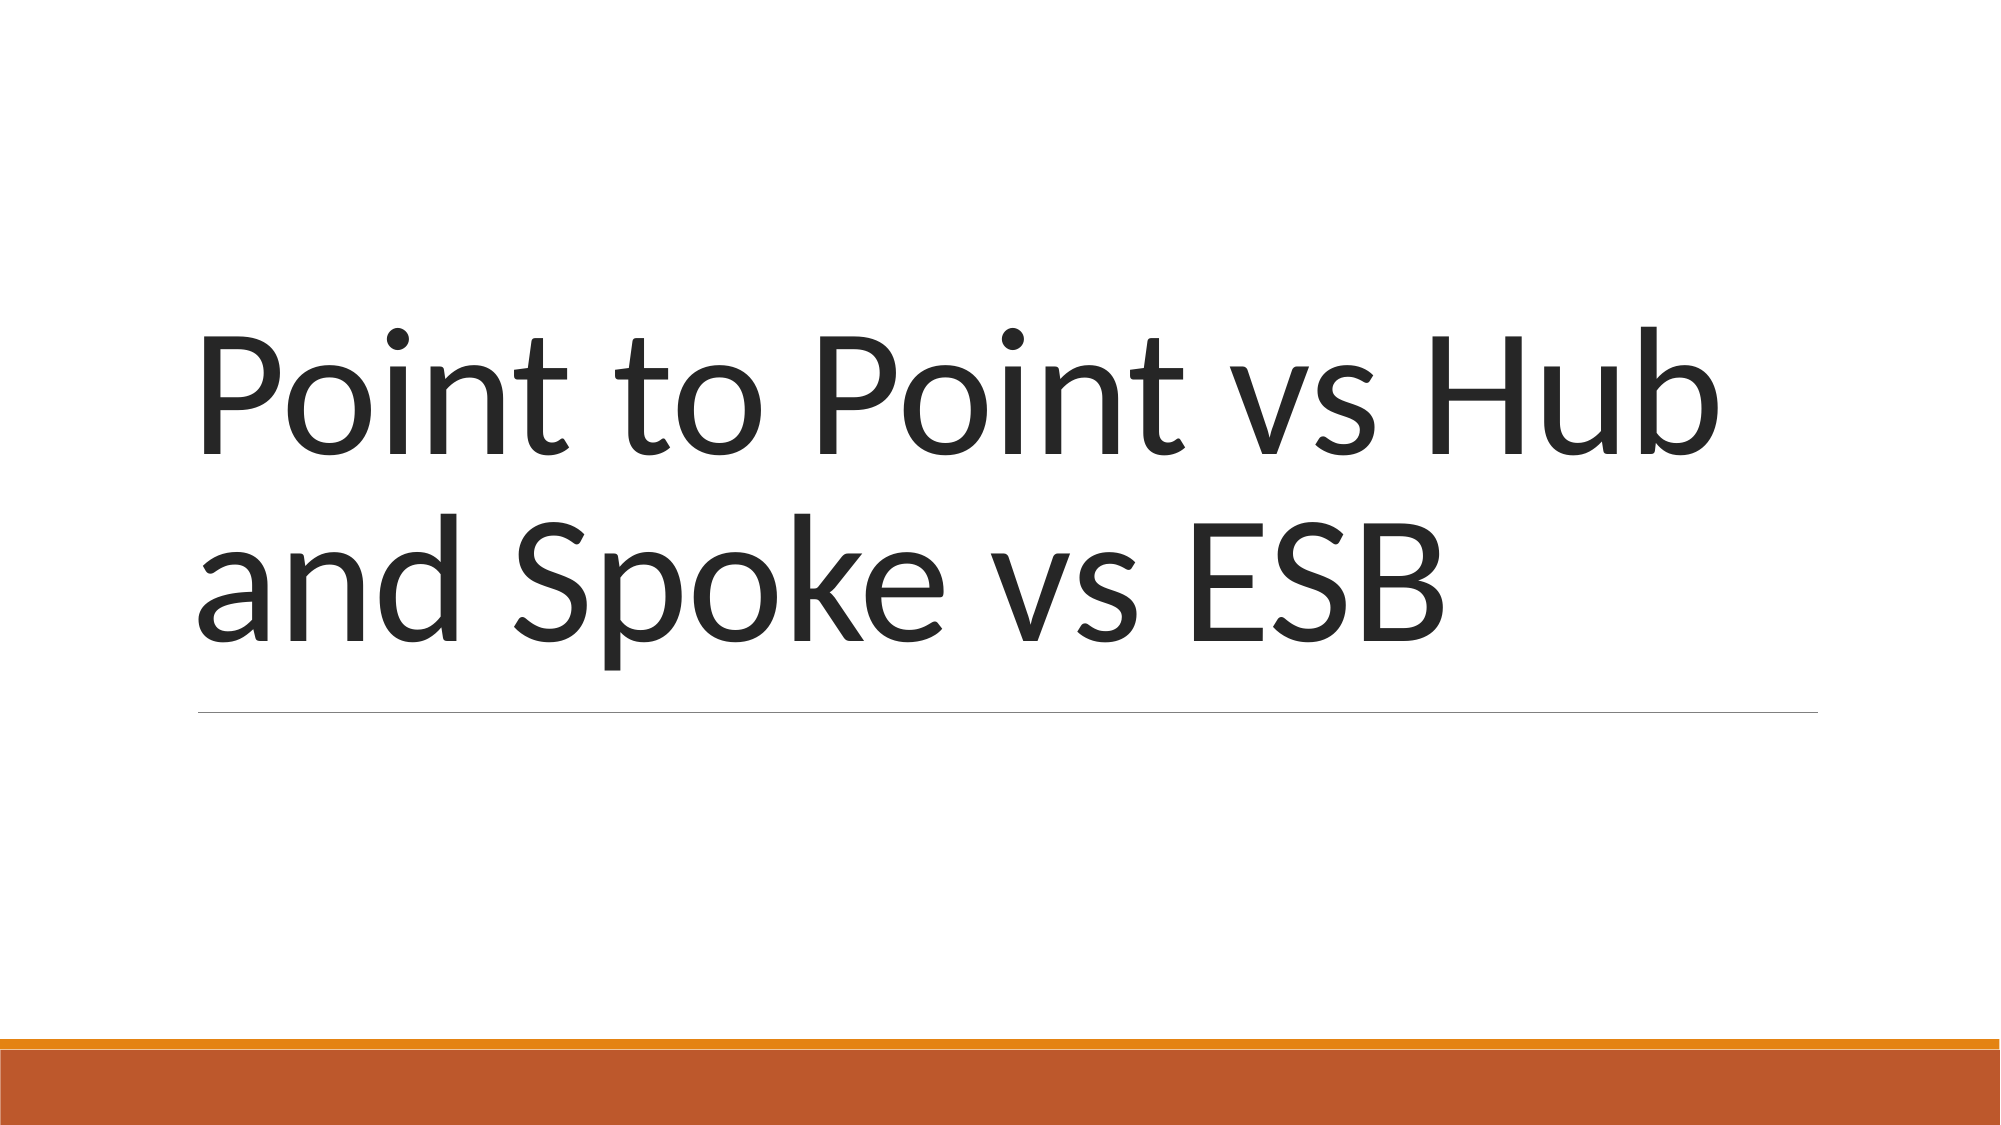

# Point to Point vs Hub and Spoke vs ESB